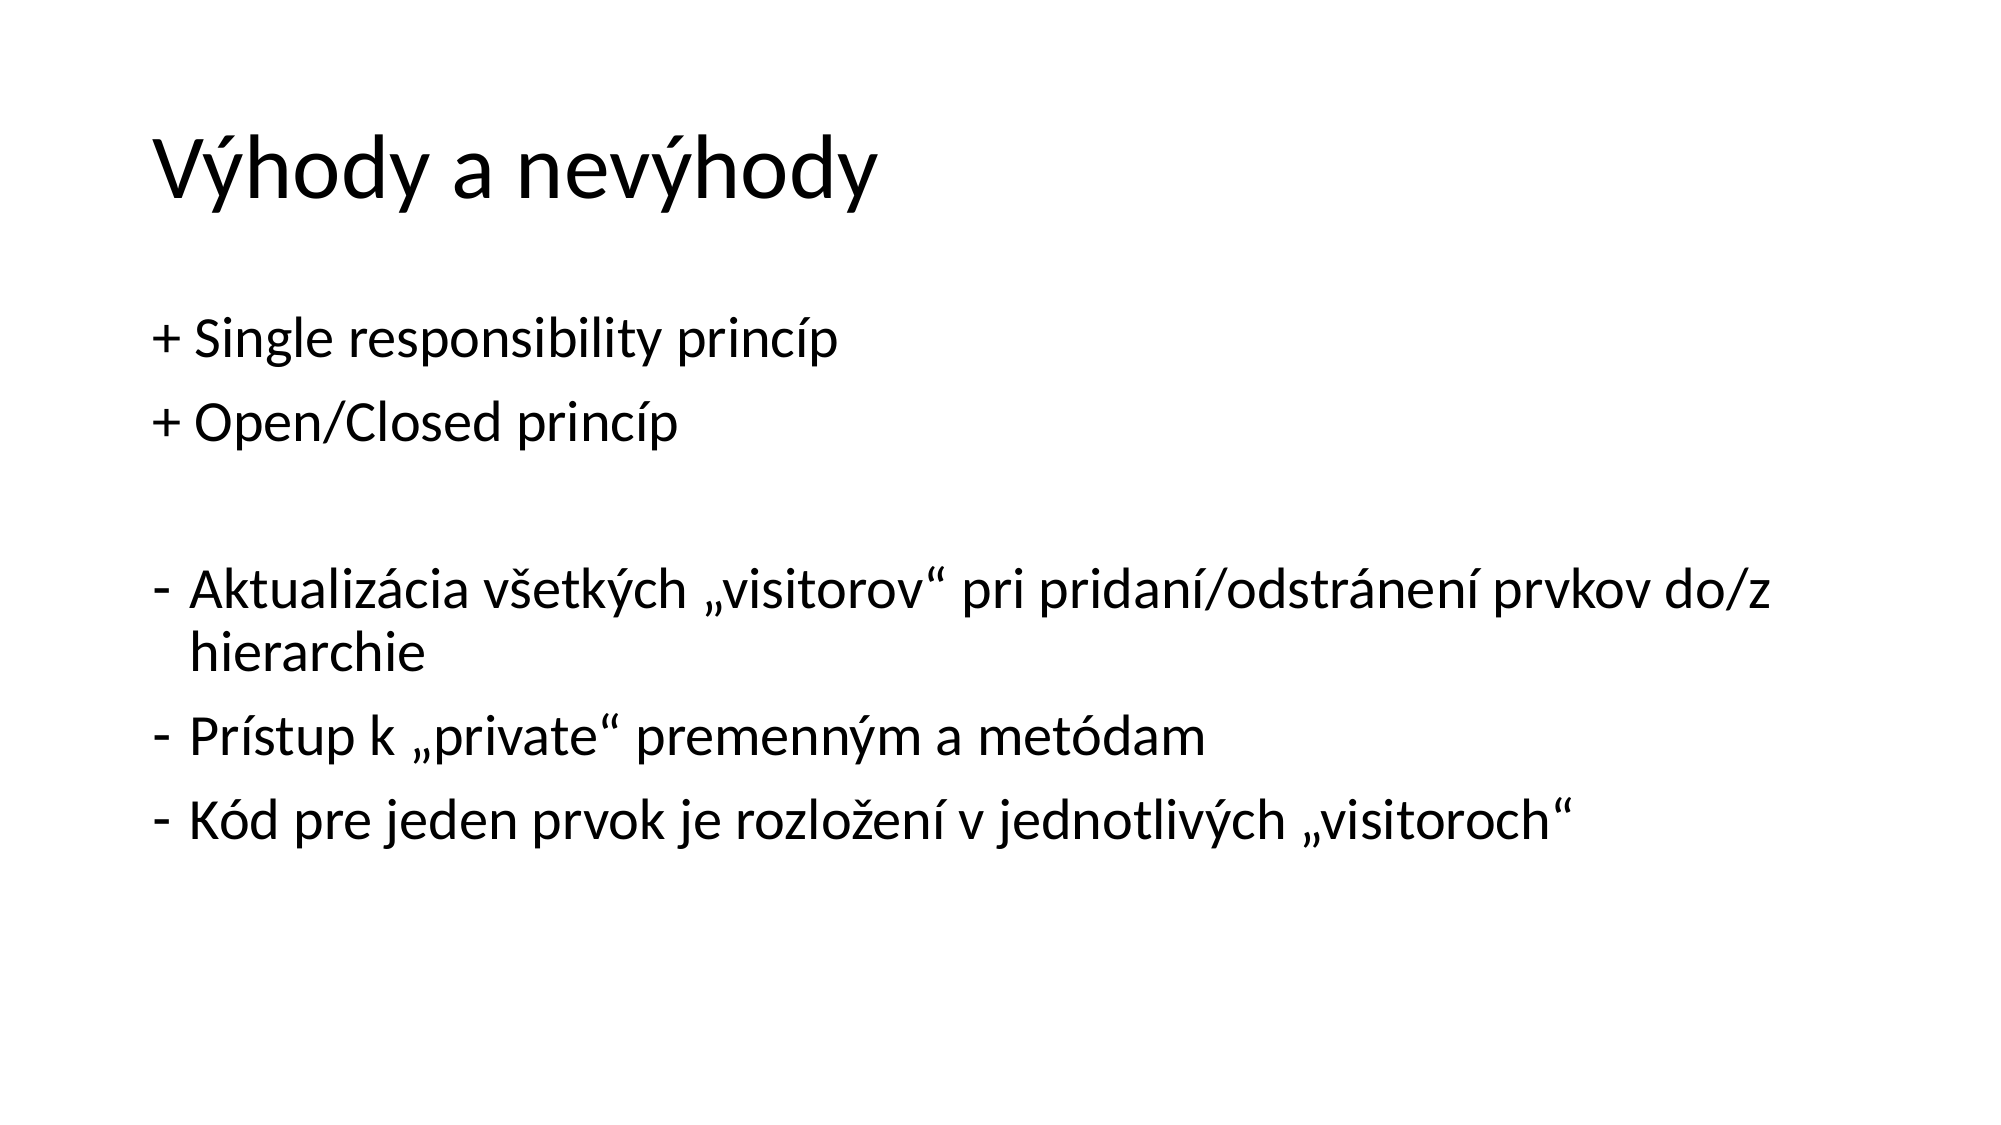

# Výhody a nevýhody
+ Single responsibility princíp
+ Open/Closed princíp

Aktualizácia všetkých „visitorov“ pri pridaní/odstránení prvkov do/z hierarchie
Prístup k „private“ premenným a metódam
Kód pre jeden prvok je rozložení v jednotlivých „visitoroch“